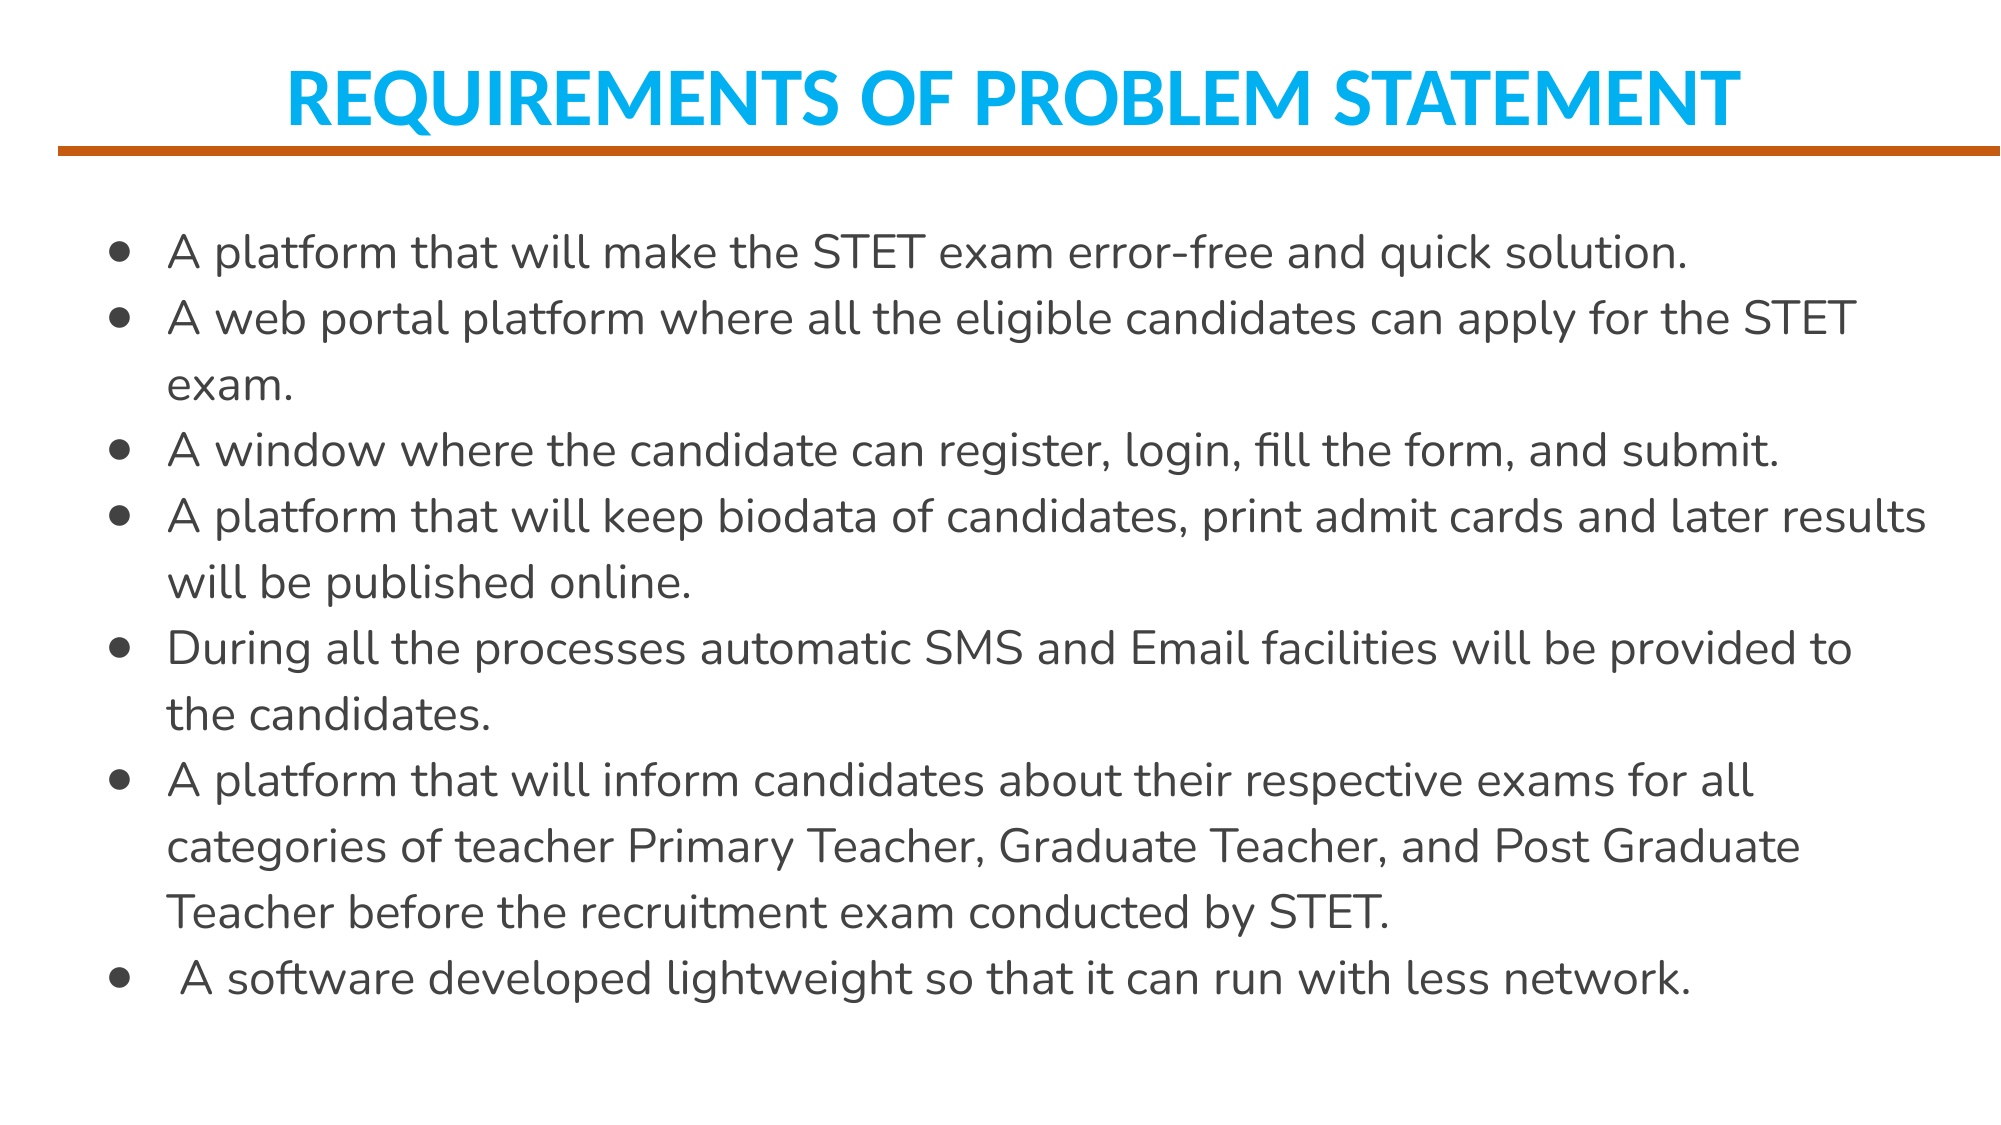

REQUIREMENTS OF PROBLEM STATEMENT
A platform that will make the STET exam error-free and quick solution.
A web portal platform where all the eligible candidates can apply for the STET exam.
A window where the candidate can register, login, fill the form, and submit.
A platform that will keep biodata of candidates, print admit cards and later results will be published online.
During all the processes automatic SMS and Email facilities will be provided to the candidates.
A platform that will inform candidates about their respective exams for all categories of teacher Primary Teacher, Graduate Teacher, and Post Graduate Teacher before the recruitment exam conducted by STET.
 A software developed lightweight so that it can run with less network.